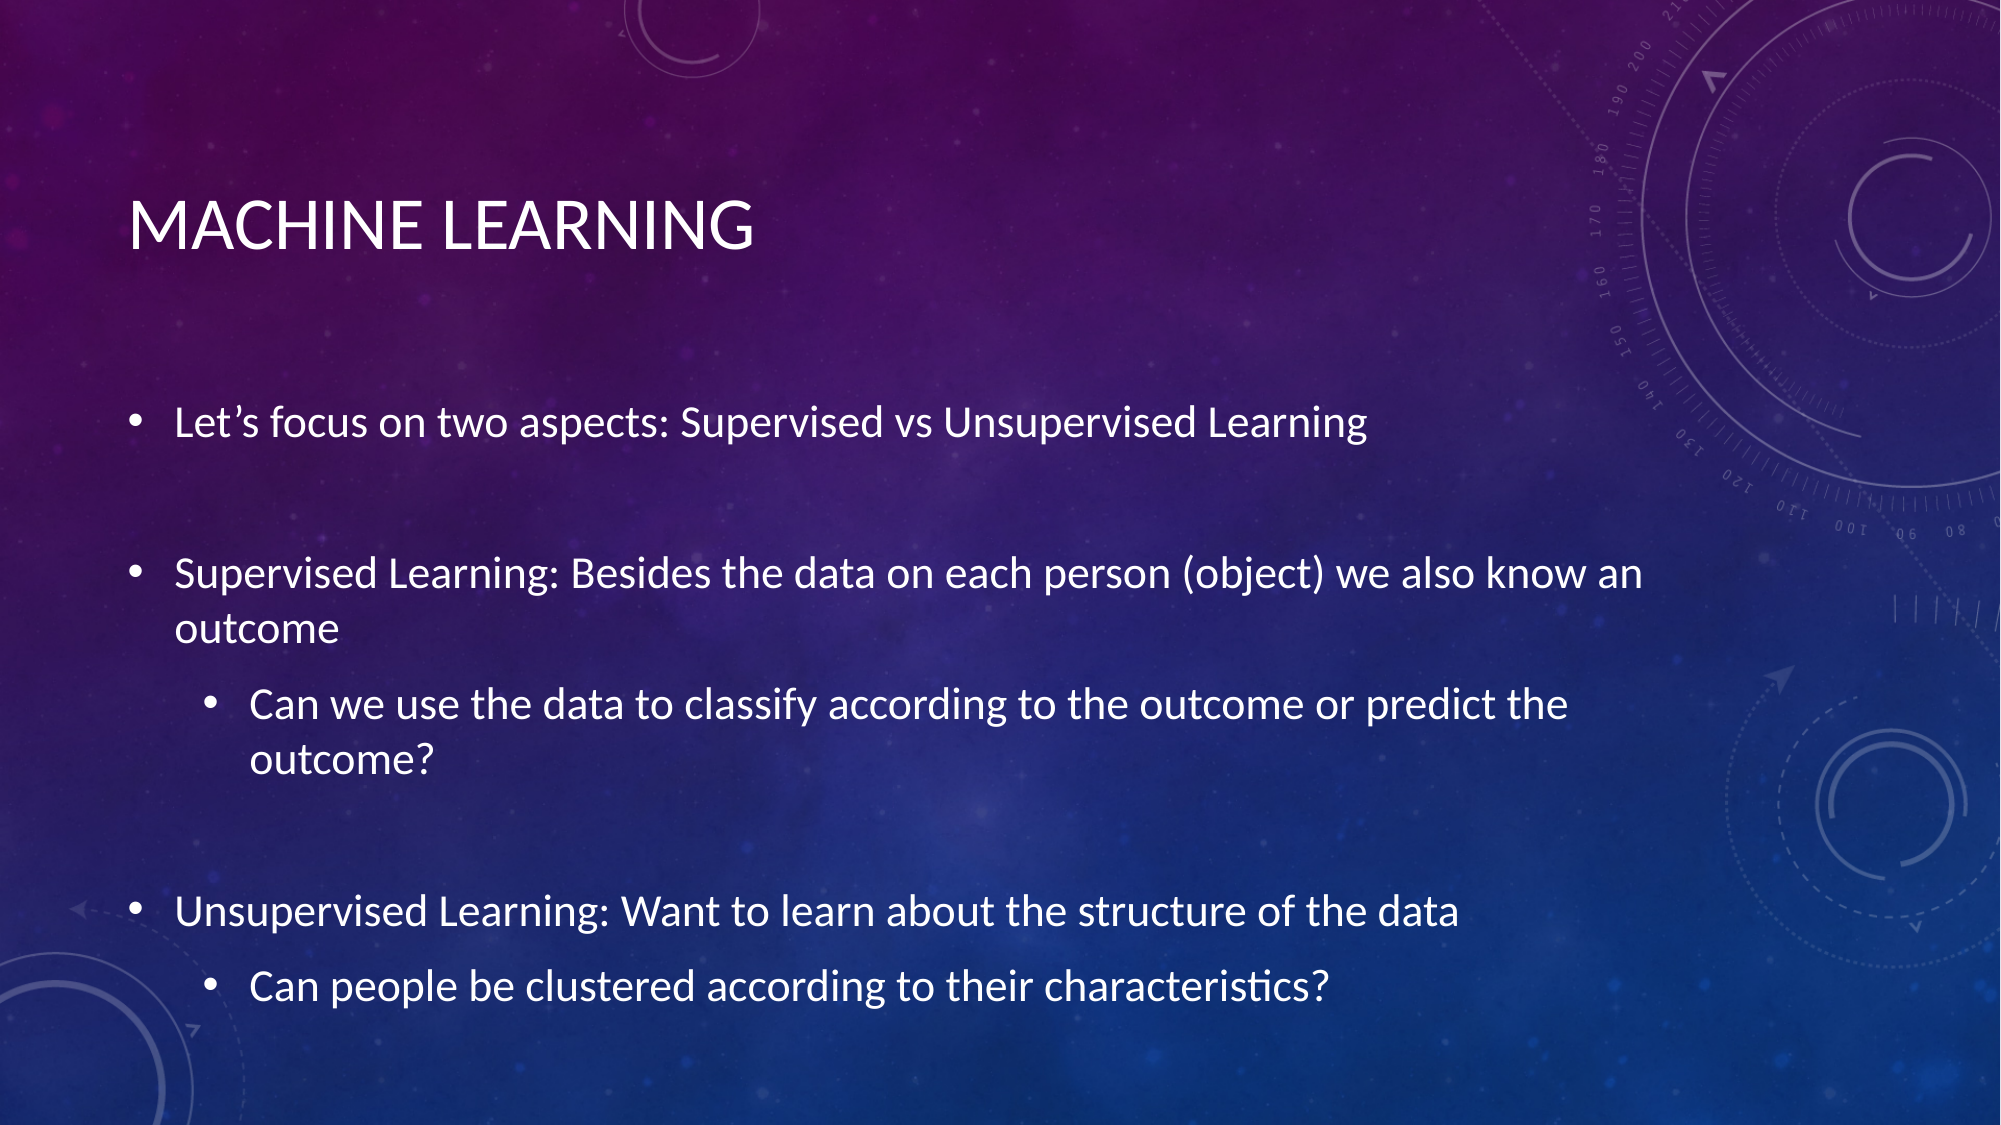

# Machine learning
Let’s focus on two aspects: Supervised vs Unsupervised Learning

Supervised Learning: Besides the data on each person (object) we also know an outcome
Can we use the data to classify according to the outcome or predict the outcome?

Unsupervised Learning: Want to learn about the structure of the data
Can people be clustered according to their characteristics?